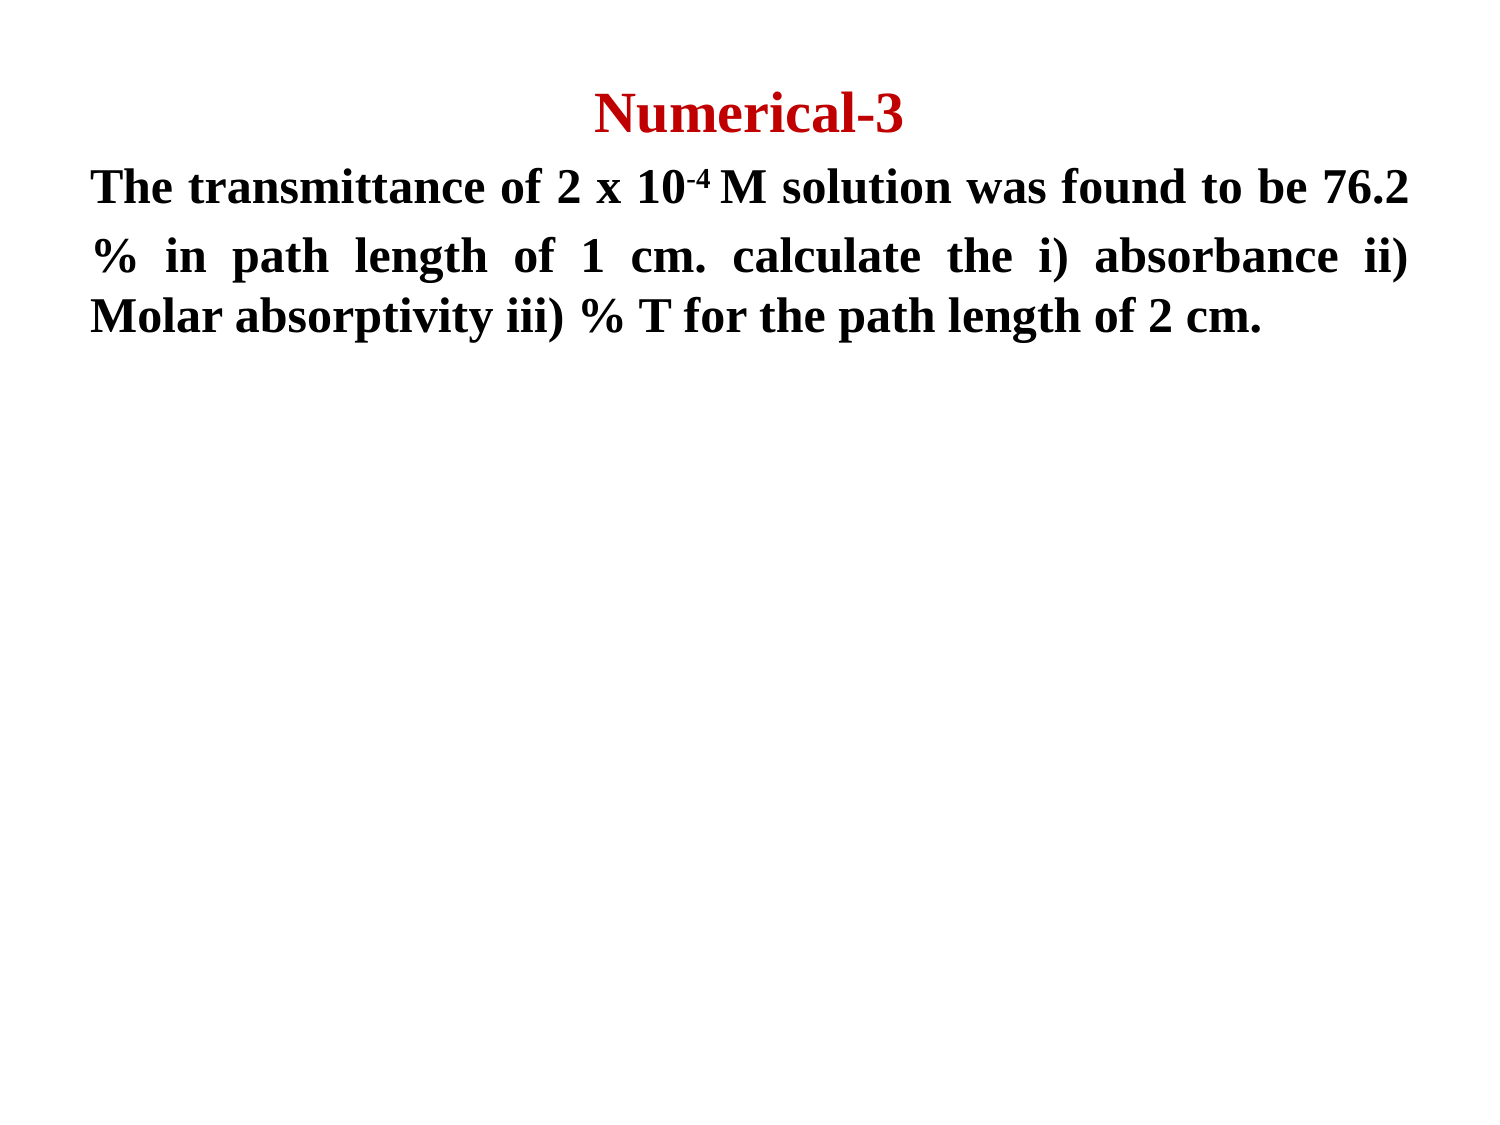

Numerical-3
The transmittance of 2 x 10-4 M solution was found to be 76.2 % in path length of 1 cm. calculate the i) absorbance ii) Molar absorptivity iii) % T for the path length of 2 cm.